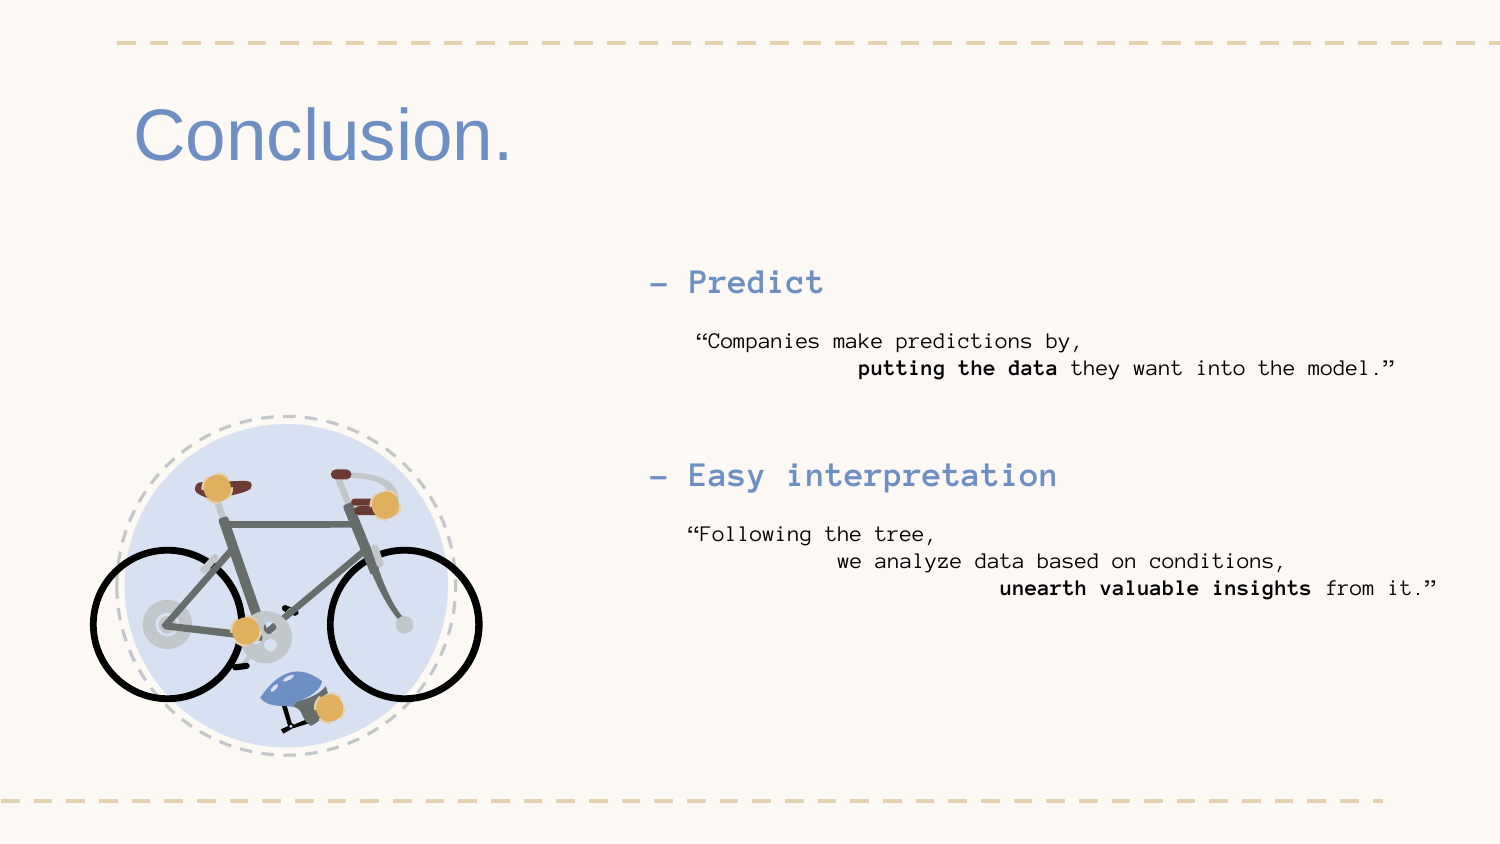

# Conclusion.
- Predict
“Companies make predictions by,
	 putting the data they want into the model.”

- Easy interpretation

“Following the tree,
	we analyze data based on conditions,
		 unearth valuable insights from it.”